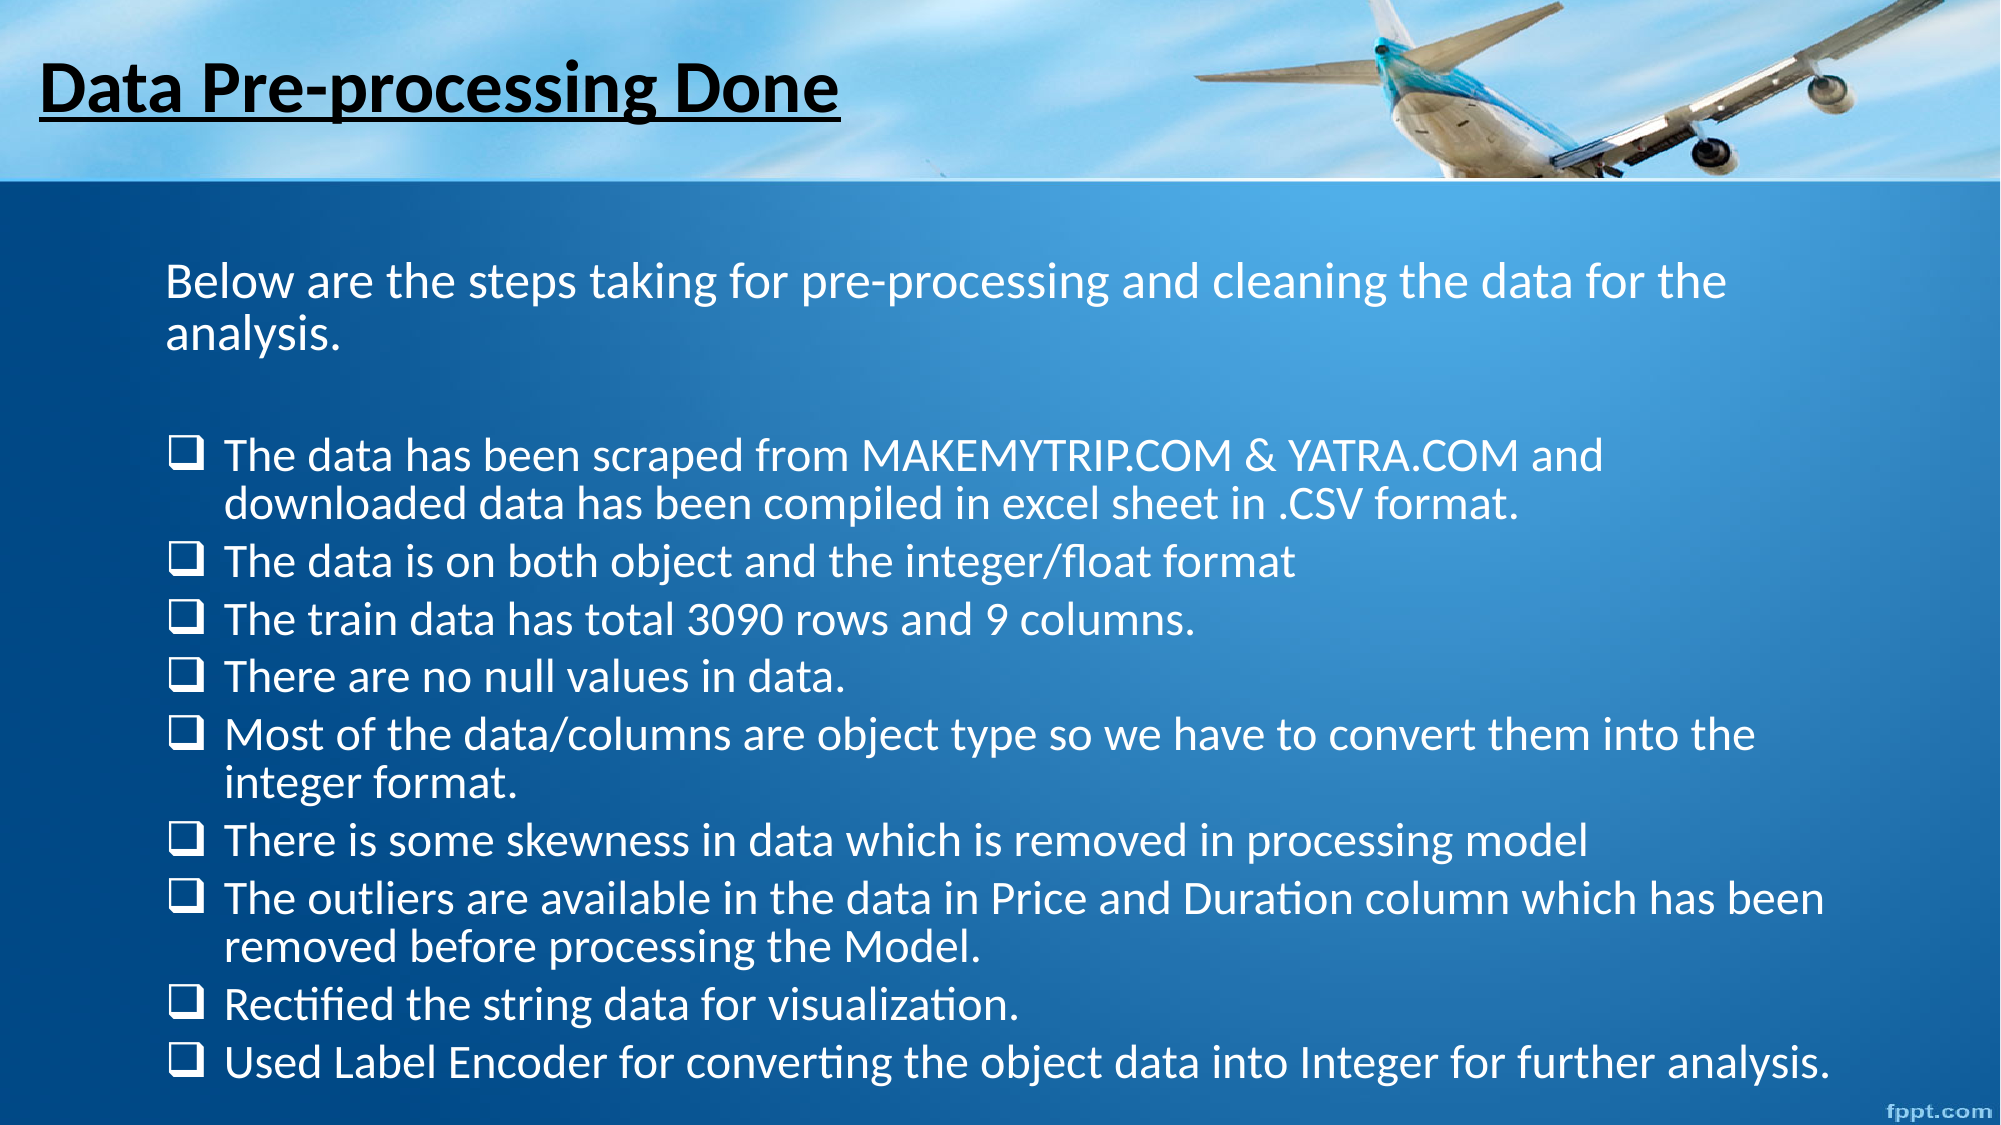

# Data Pre-processing Done

Below are the steps taking for pre-processing and cleaning the data for the analysis.

The data has been scraped from MAKEMYTRIP.COM & YATRA.COM and downloaded data has been compiled in excel sheet in .CSV format.
The data is on both object and the integer/float format
The train data has total 3090 rows and 9 columns.
There are no null values in data.
Most of the data/columns are object type so we have to convert them into the integer format.
There is some skewness in data which is removed in processing model
The outliers are available in the data in Price and Duration column which has been removed before processing the Model.
Rectified the string data for visualization.
Used Label Encoder for converting the object data into Integer for further analysis.